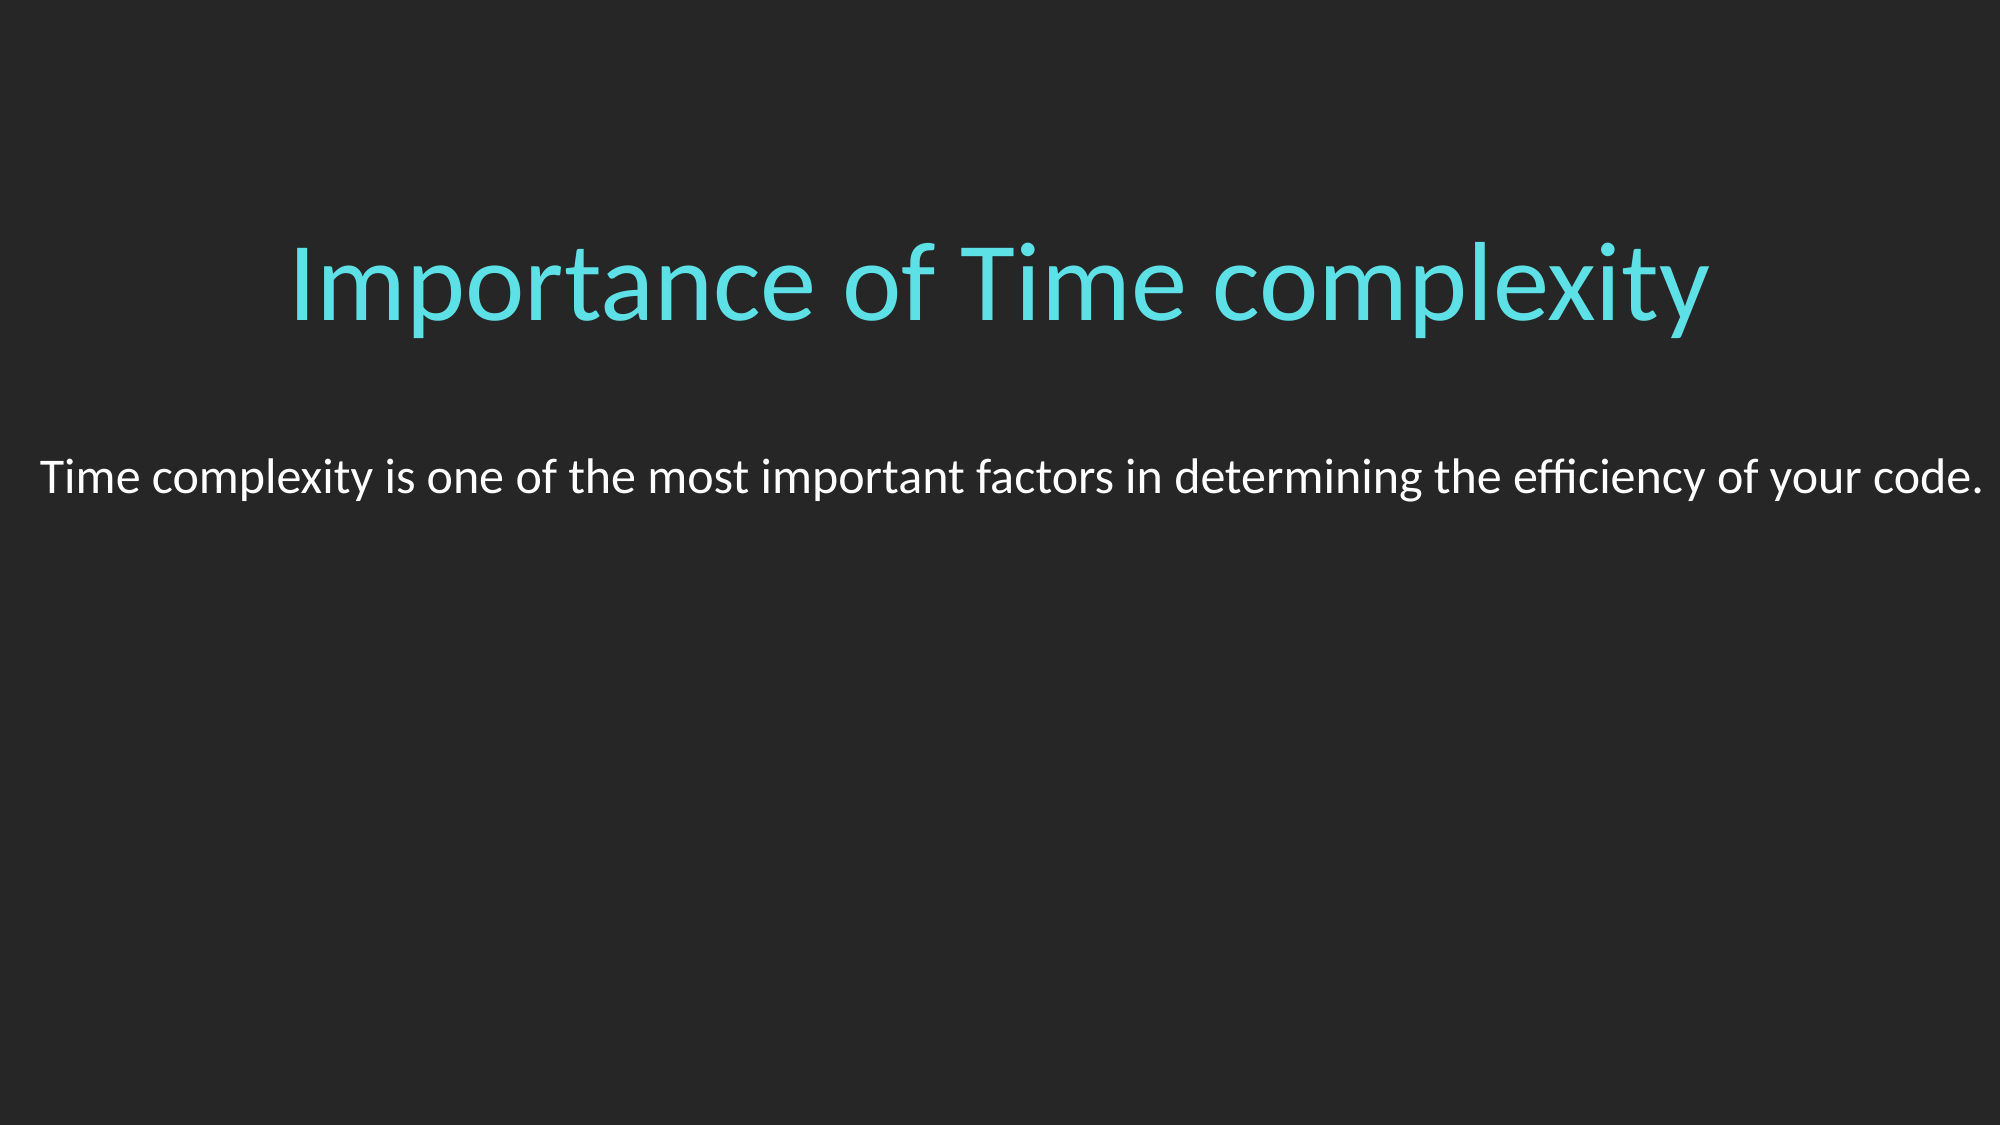

Importance of Time complexity
Time complexity is one of the most important factors in determining the efficiency of your code.